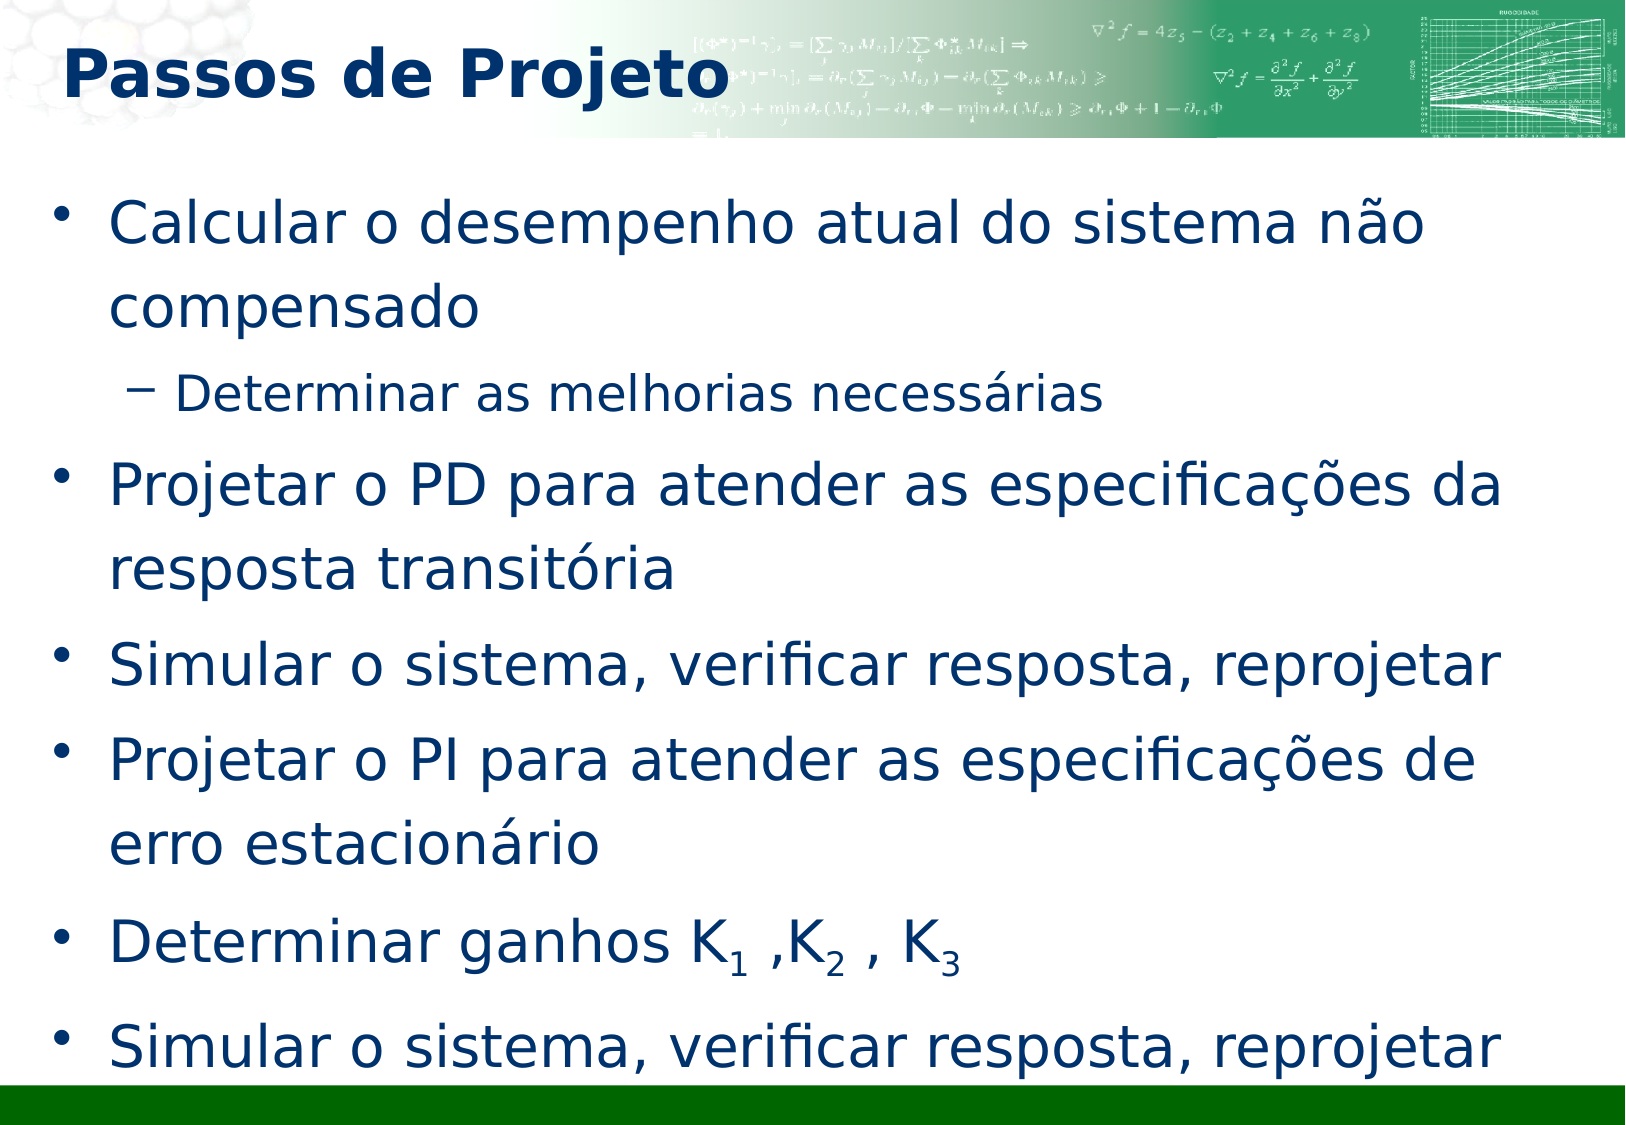

# Passos de Projeto
Calcular o desempenho atual do sistema não compensado
Determinar as melhorias necessárias
Projetar o PD para atender as especificações da resposta transitória
Simular o sistema, verificar resposta, reprojetar
Projetar o PI para atender as especificações de erro estacionário
Determinar ganhos K1 ,K2 , K3
Simular o sistema, verificar resposta, reprojetar